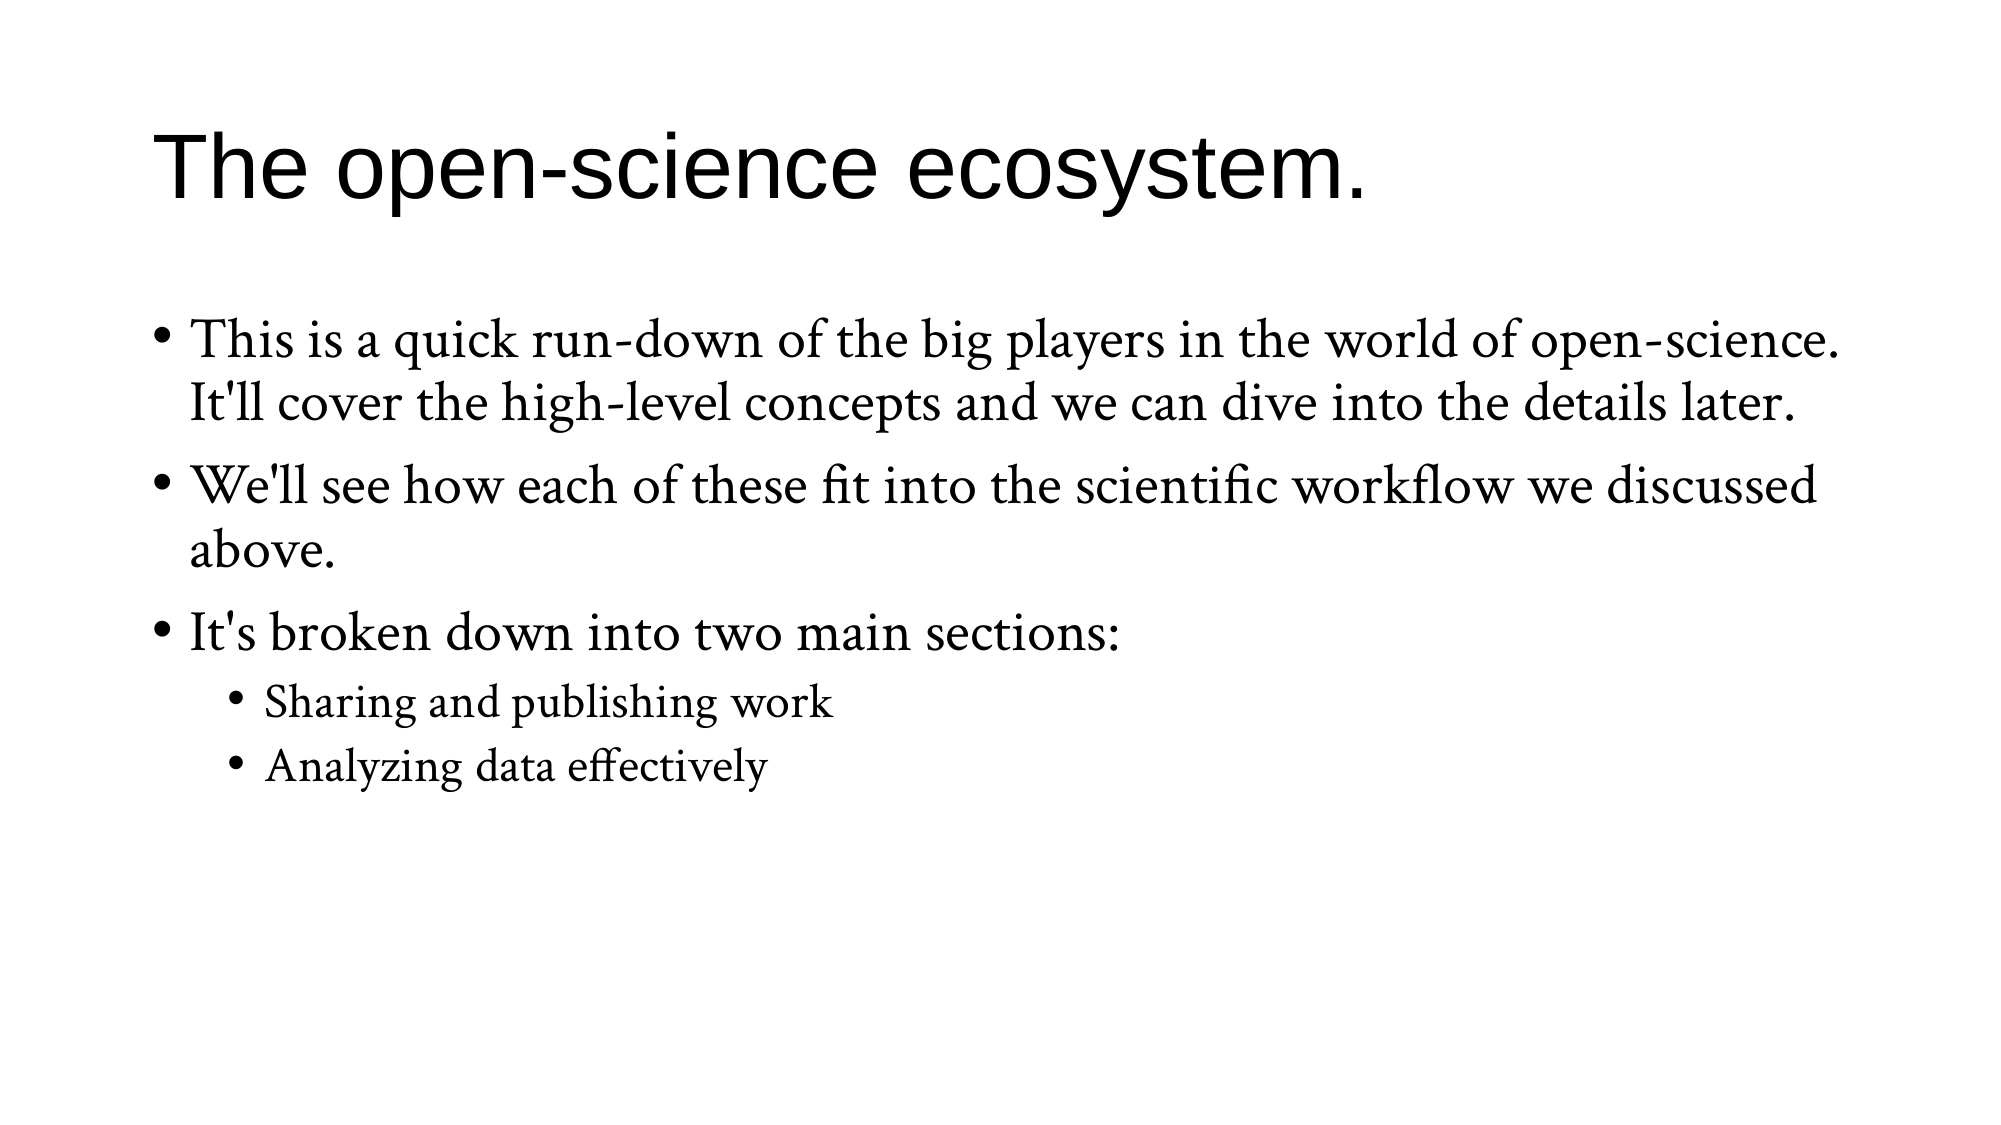

# The open-science ecosystem.
This is a quick run-down of the big players in the world of open-science. It'll cover the high-level concepts and we can dive into the details later.
We'll see how each of these fit into the scientific workflow we discussed above.
It's broken down into two main sections:
Sharing and publishing work
Analyzing data effectively